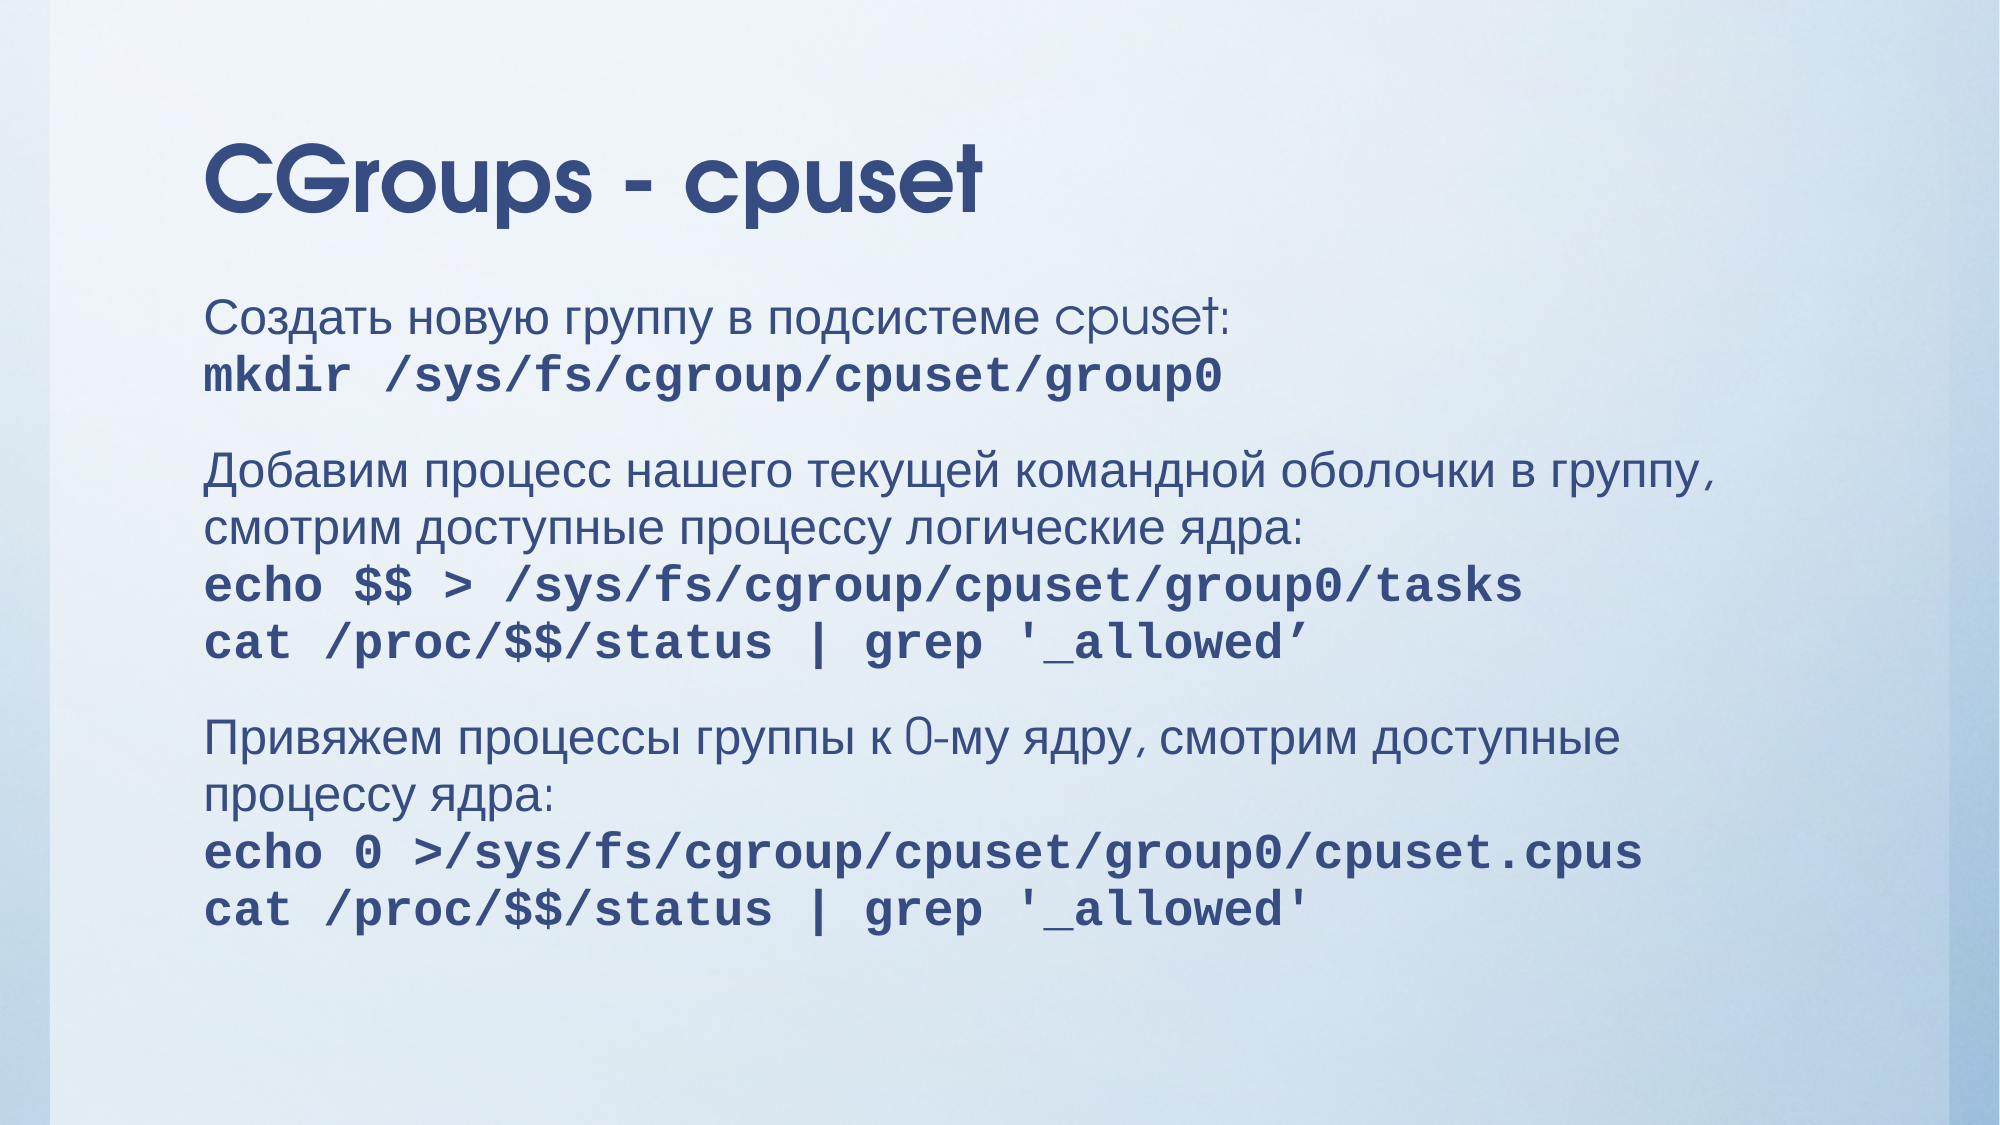

# CGroups - cpuset
Создать новую группу в подсистеме cpuset:
mkdir /sys/fs/cgroup/cpuset/group0
Добавим процесс нашего текущей командной оболочки в группу, смотрим доступные процессу логические ядра:
echo $$ > /sys/fs/cgroup/cpuset/group0/tasks
cat /proc/$$/status | grep '_allowed’
Привяжем процессы группы к 0-му ядру, смотрим доступные процессу ядра:
echo 0 >/sys/fs/cgroup/cpuset/group0/cpuset.cpus
cat /proc/$$/status | grep '_allowed'